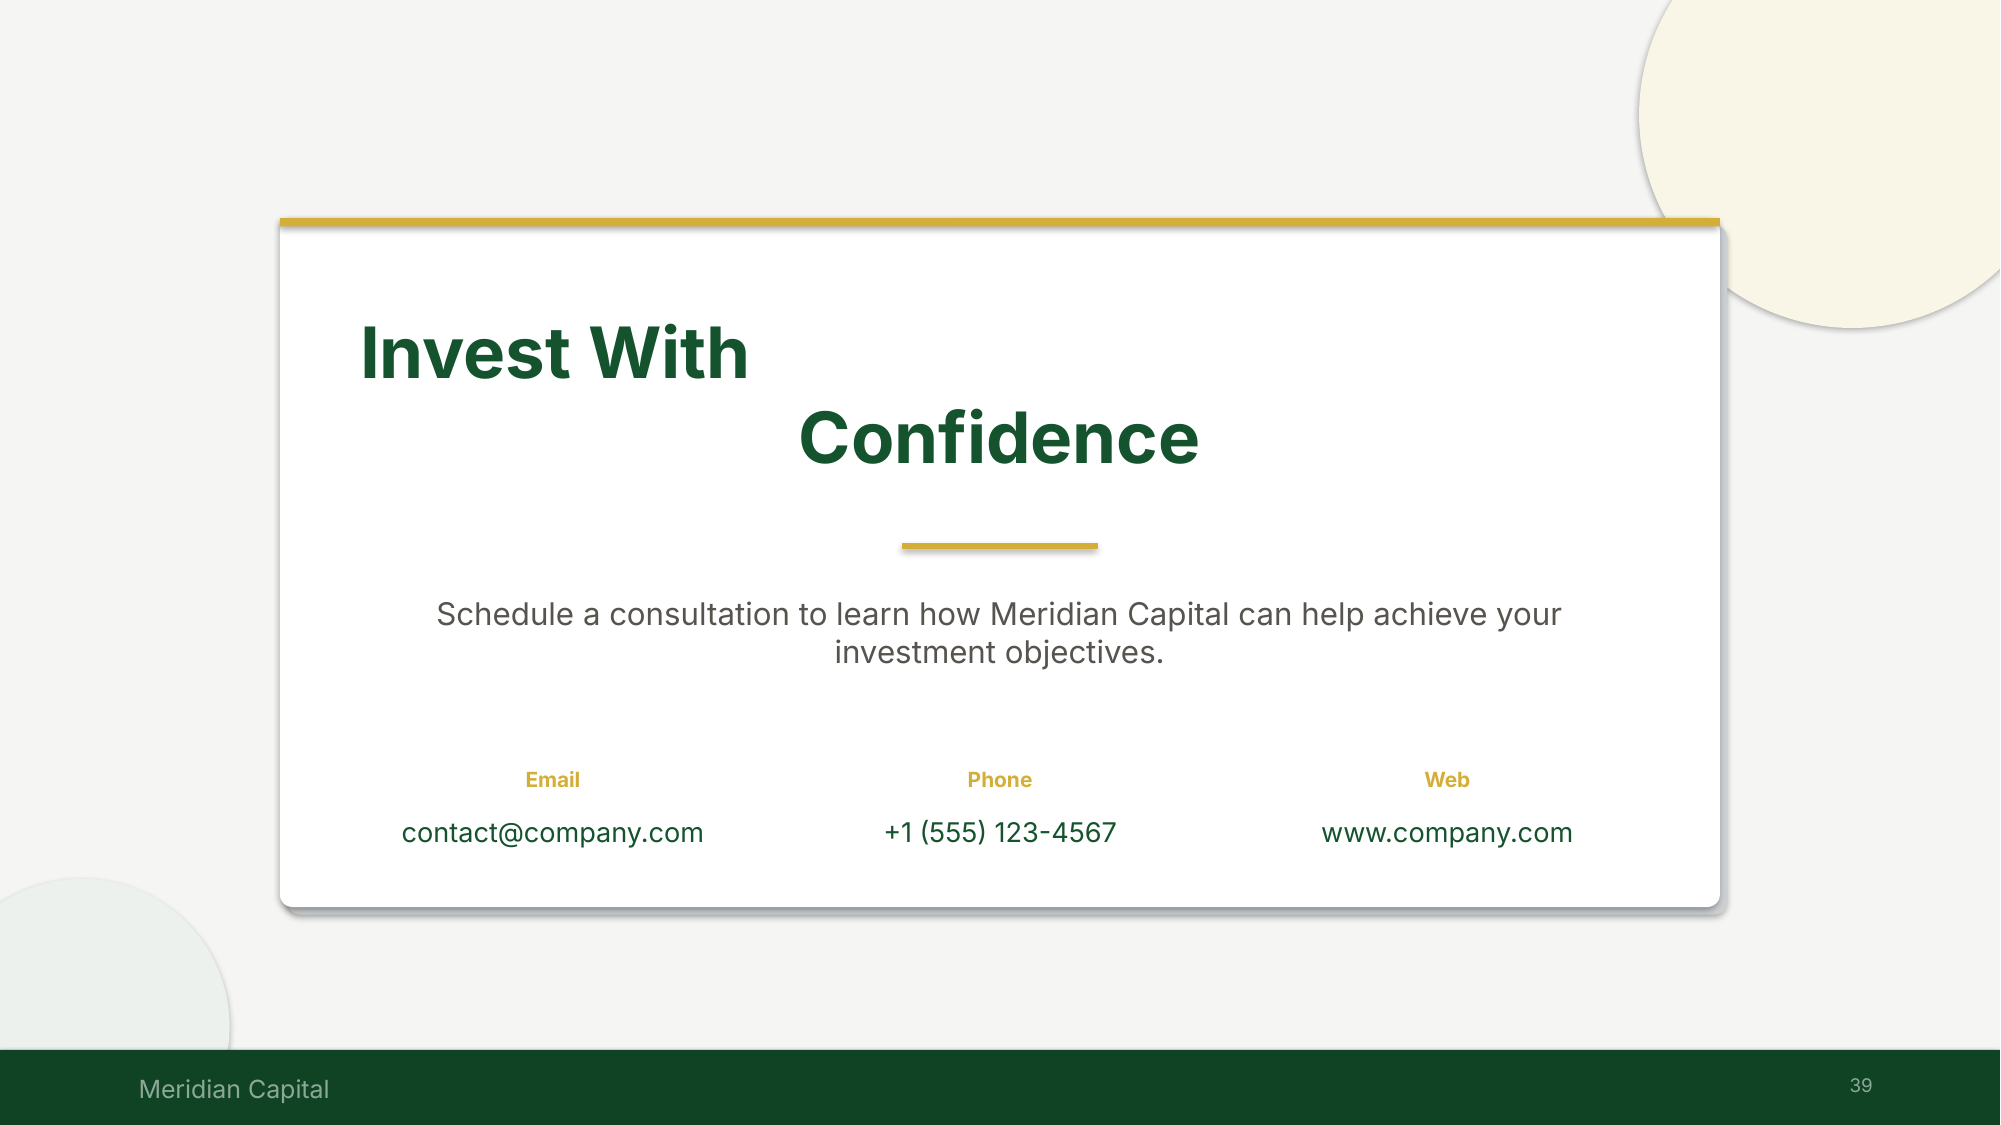

Invest With
Confidence
Schedule a consultation to learn how Meridian Capital can help achieve your investment objectives.
Email
Phone
Web
contact@company.com
+1 (555) 123-4567
www.company.com

Meridian Capital
39